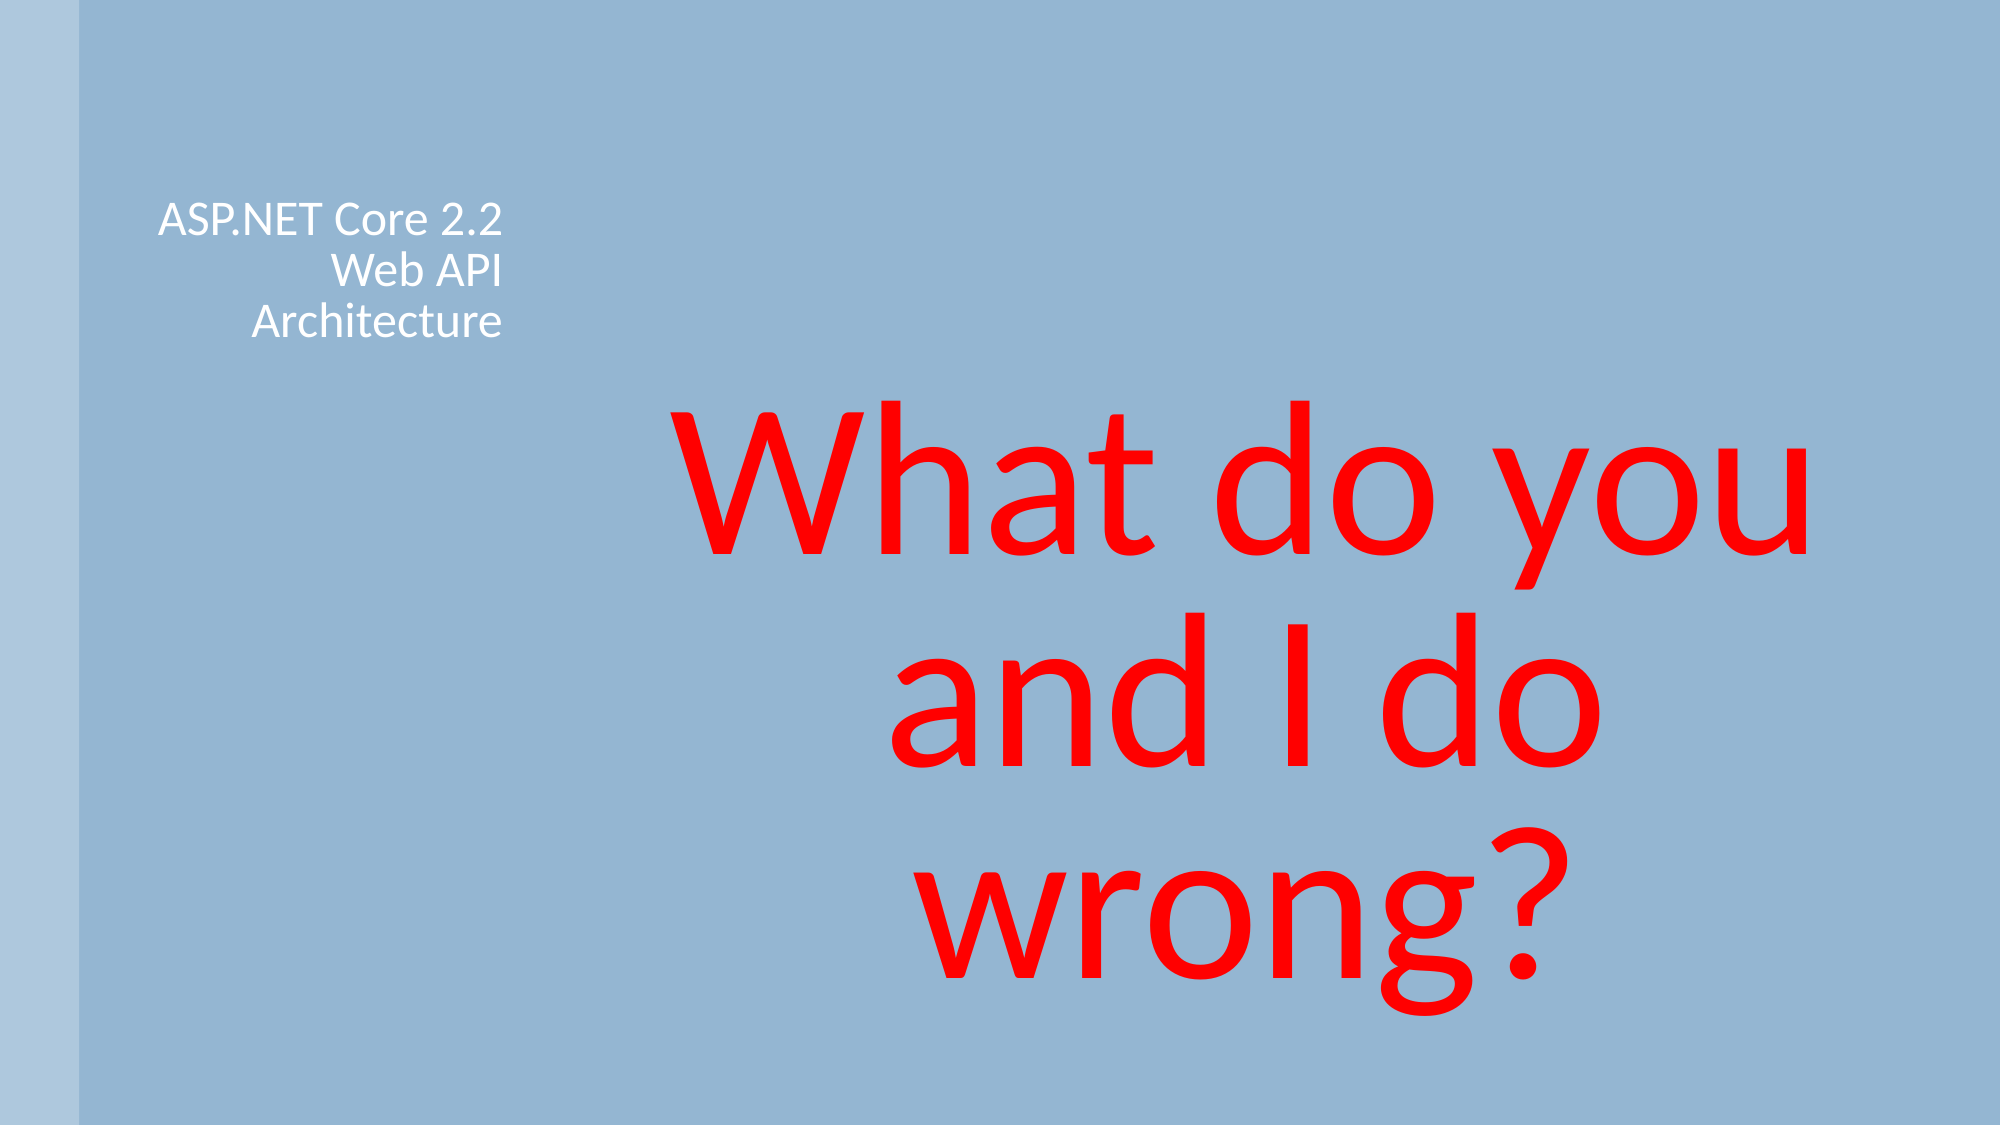

ASP.NET Core 2.2 Web API Architecture
# What do you and I do wrong?